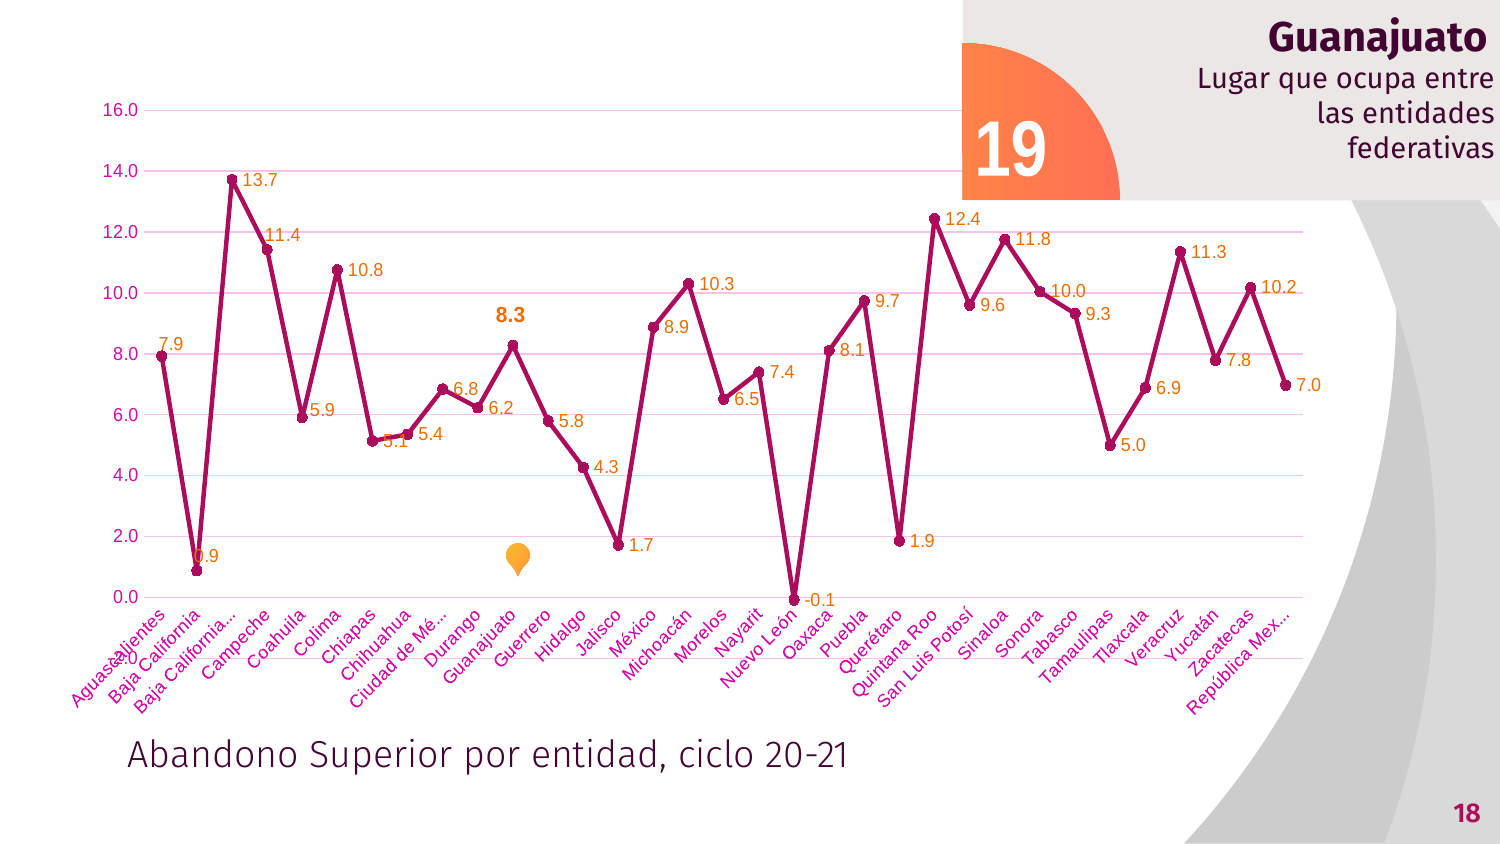

Guanajuato
Lugar que ocupa entre las entidades federativas

### Chart

| Category | Porcentaje |
|---|---|
| Aguascalientes | 7.925185351606379 |
| Baja California | 0.876929877182453 |
| Baja California Sur | 13.717298722368687 |
| Campeche | 11.420018580325497 |
| Coahuila | 5.908127333847779 |
| Colima | 10.75745172629653 |
| Chiapas | 5.140713461221347 |
| Chihuahua | 5.3554084882433965 |
| Ciudad de México | 6.841128418771936 |
| Durango | 6.227806083063148 |
| Guanajuato | 8.27615327773673 |
| Guerrero | 5.796391120970967 |
| Hidalgo | 4.271808311493819 |
| Jalisco | 1.7214552918197734 |
| México | 8.87464468126069 |
| Michoacán | 10.303700971351281 |
| Morelos | 6.51187528046936 |
| Nayarit | 7.39912293610383 |
| Nuevo León | -0.08075334486532526 |
| Oaxaca | 8.10641335236748 |
| Puebla | 9.738810867567926 |
| Querétaro | 1.8577226244957834 |
| Quintana Roo | 12.438476488553473 |
| San Luis Potosí | 9.599479485992413 |
| Sinaloa | 11.757834736772066 |
| Sonora | 10.040576707243376 |
| Tabasco | 9.3195146339486 |
| Tamaulipas | 4.990902193050307 |
| Tlaxcala | 6.885516947118586 |
| Veracruz | 11.346518219257451 |
| Yucatán | 7.787554598974489 |
| Zacatecas | 10.173080838933013 |
| República Mexicana | 6.9722237471610775 |
19

Abandono Superior por entidad, ciclo 20-21
18